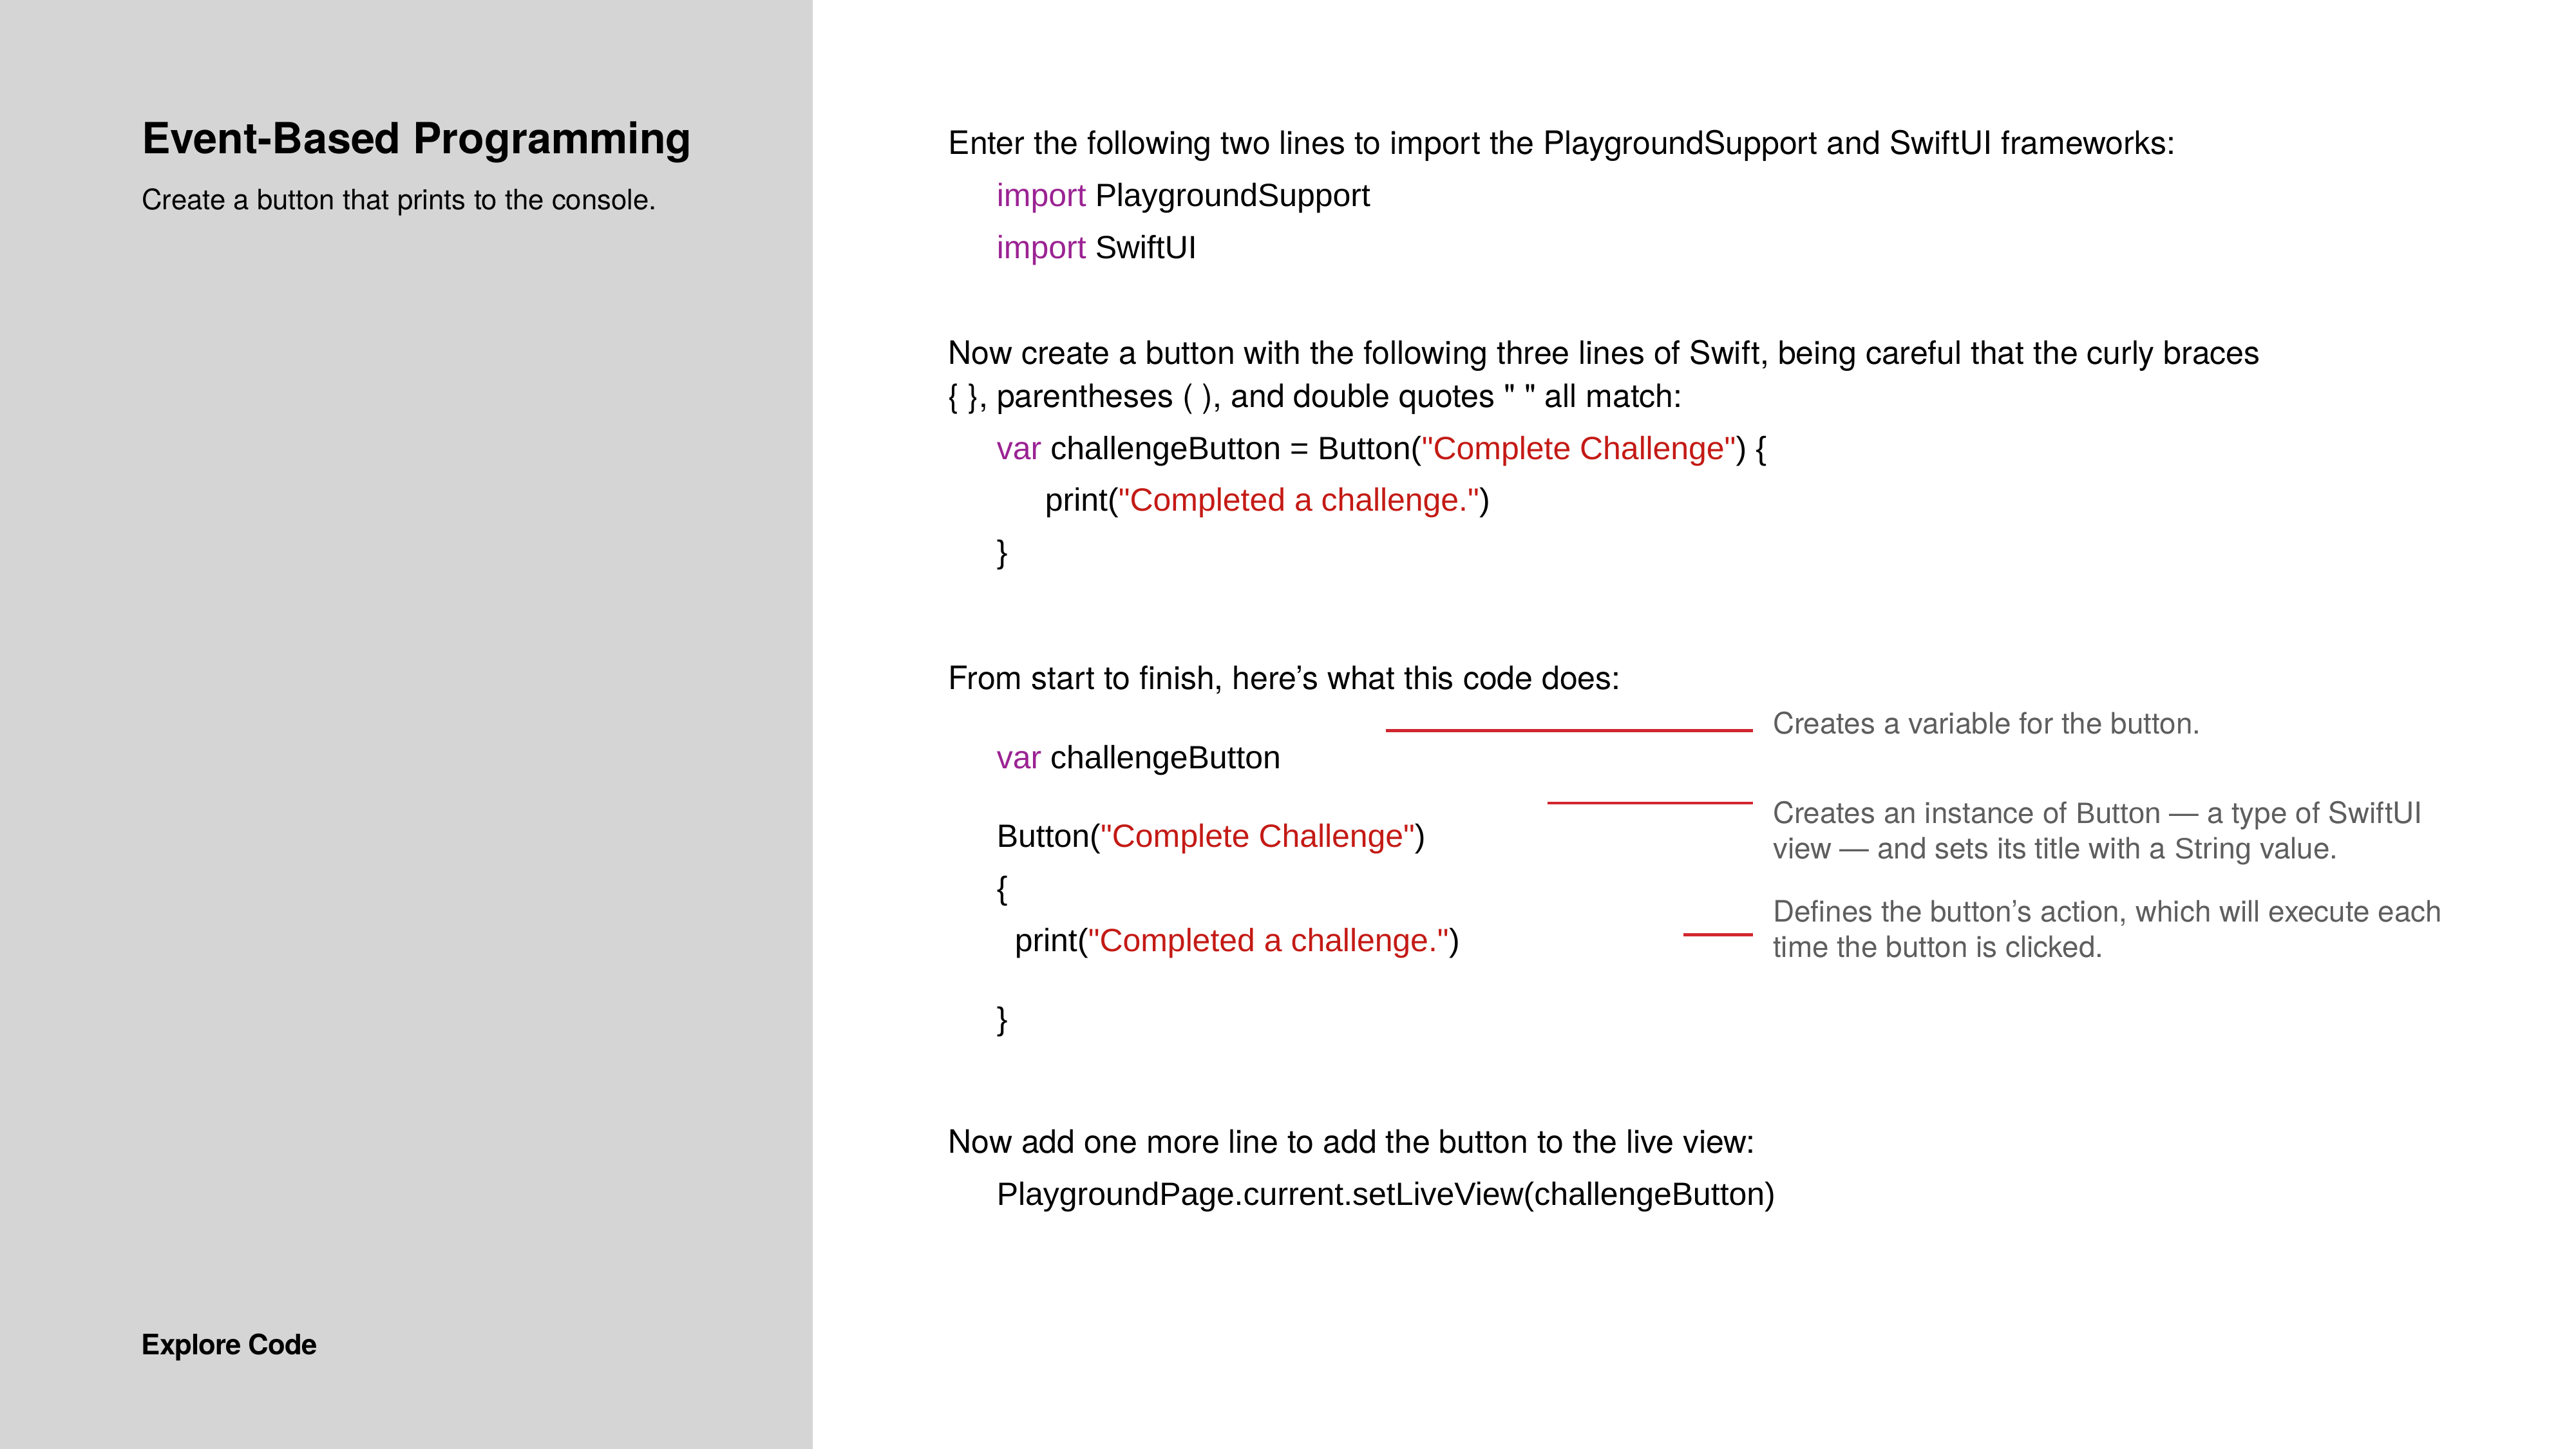

Enter the following two lines to import the PlaygroundSupport and SwiftUI frameworks:
import PlaygroundSupport
import SwiftUI

Now create a button with the following three lines of Swift, being careful that the curly braces { }, parentheses ( ), and double quotes " " all match:
var challengeButton = Button("Complete Challenge") {
print("Completed a challenge.")
}

From start to finish, here’s what this code does:
var challengeButton
Button("Complete Challenge")
{
  print("Completed a challenge.")
}

Now add one more line to add the button to the live view:
PlaygroundPage.current.setLiveView(challengeButton)
Creates a variable for the button.
Creates an instance of Button — a type of SwiftUI view — and sets its title with a String value.
Defines the button’s action, which will execute each time the button is clicked.

Event-Based Programming
Create a button that prints to the console.
Explore Code
77